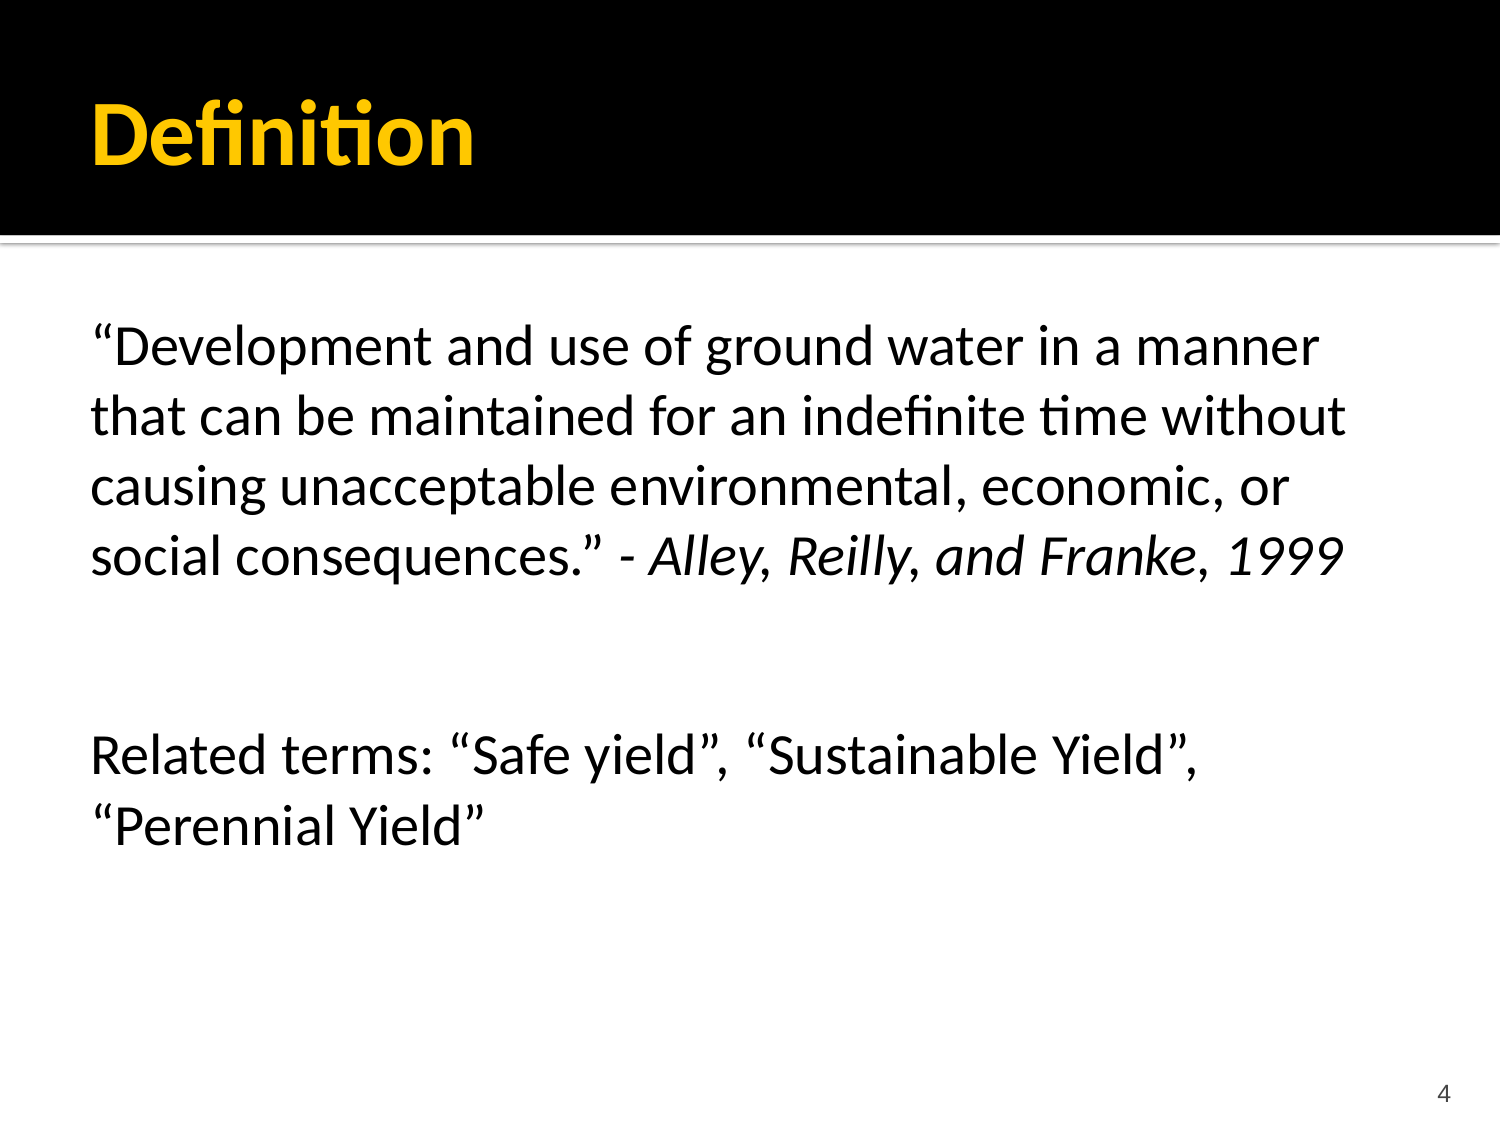

# Definition
“Development and use of ground water in a manner that can be maintained for an indefinite time without causing unacceptable environmental, economic, or social consequences.” - Alley, Reilly, and Franke, 1999
Related terms: “Safe yield”, “Sustainable Yield”, “Perennial Yield”
4